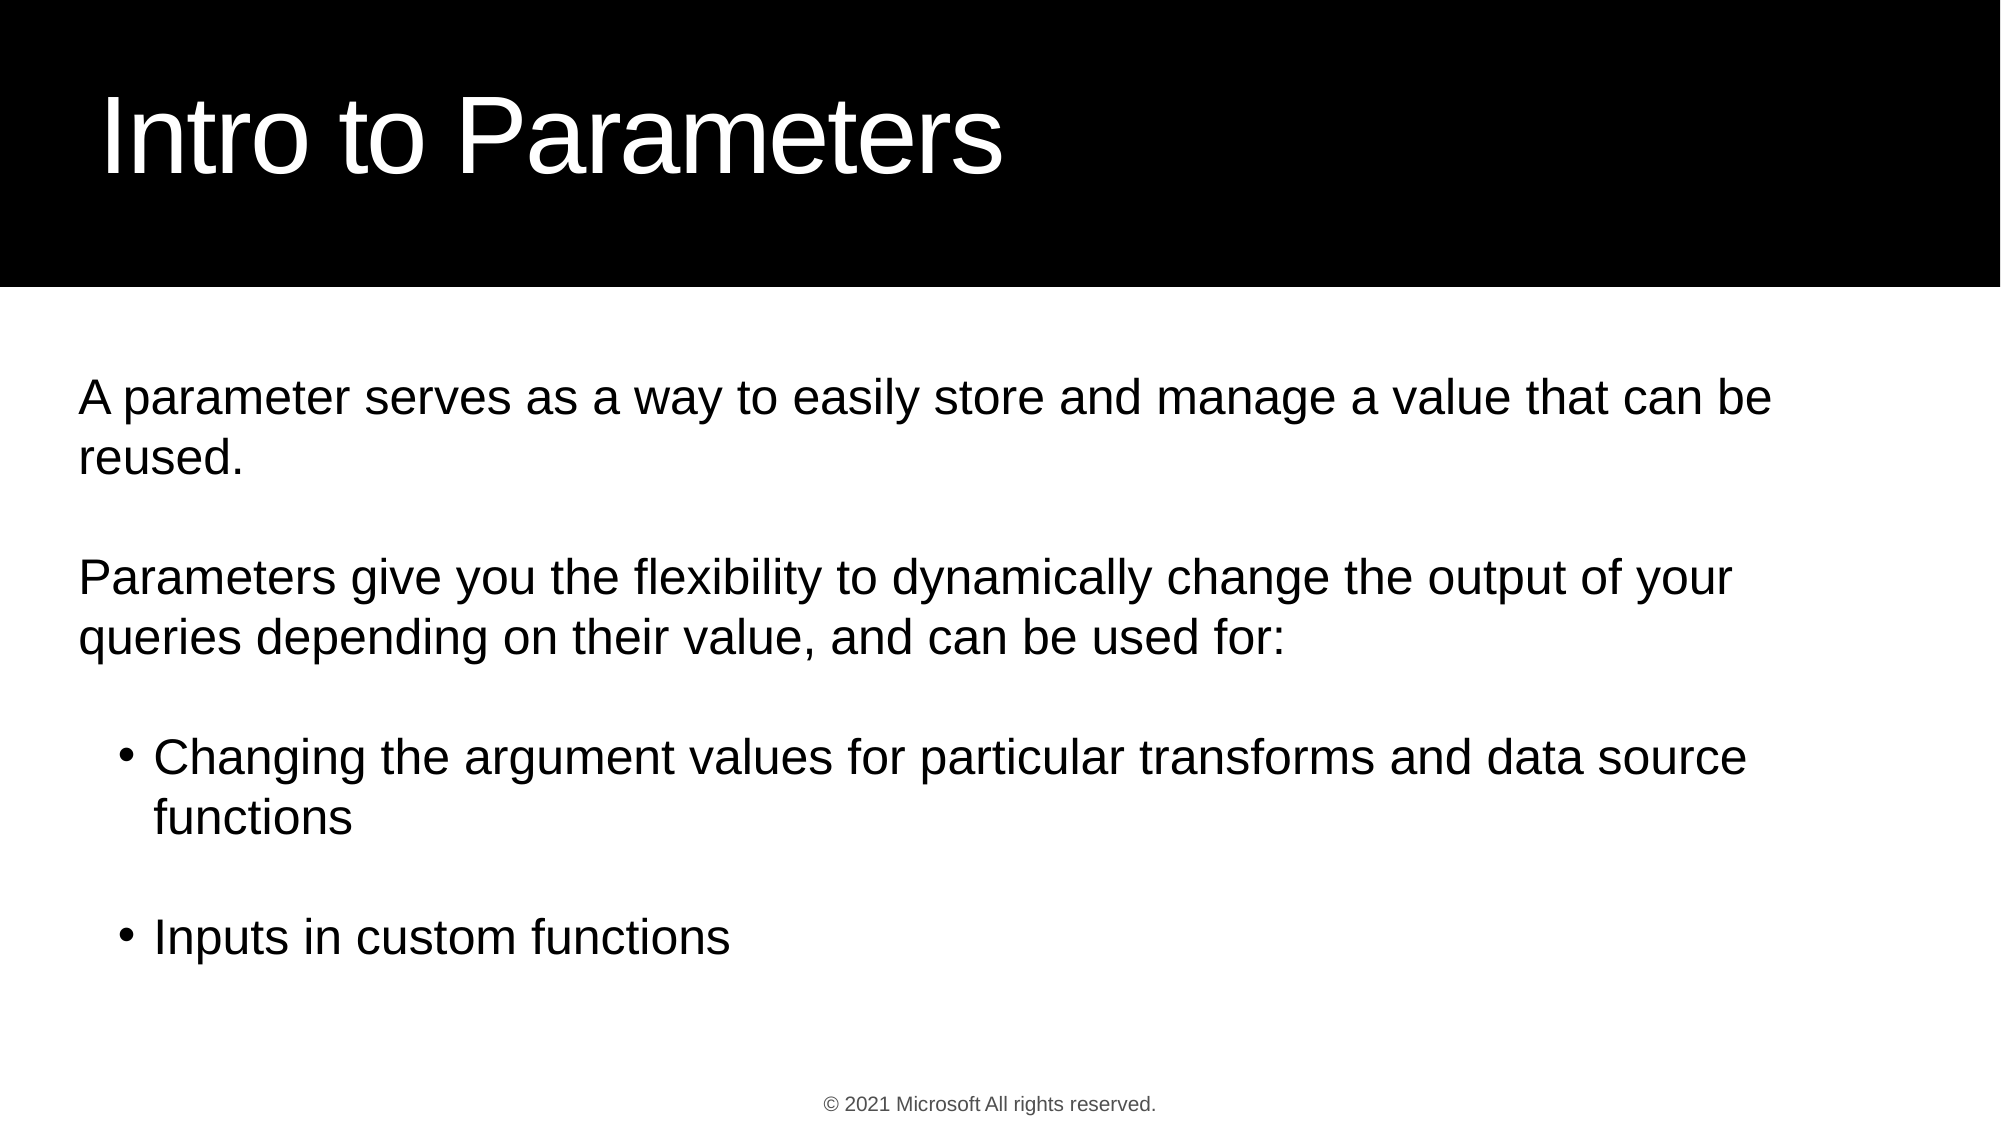

# Intro to Parameters
A parameter serves as a way to easily store and manage a value that can be reused.

Parameters give you the flexibility to dynamically change the output of your queries depending on their value, and can be used for:

Changing the argument values for particular transforms and data source functions

Inputs in custom functions

© 2021 Microsoft All rights reserved.